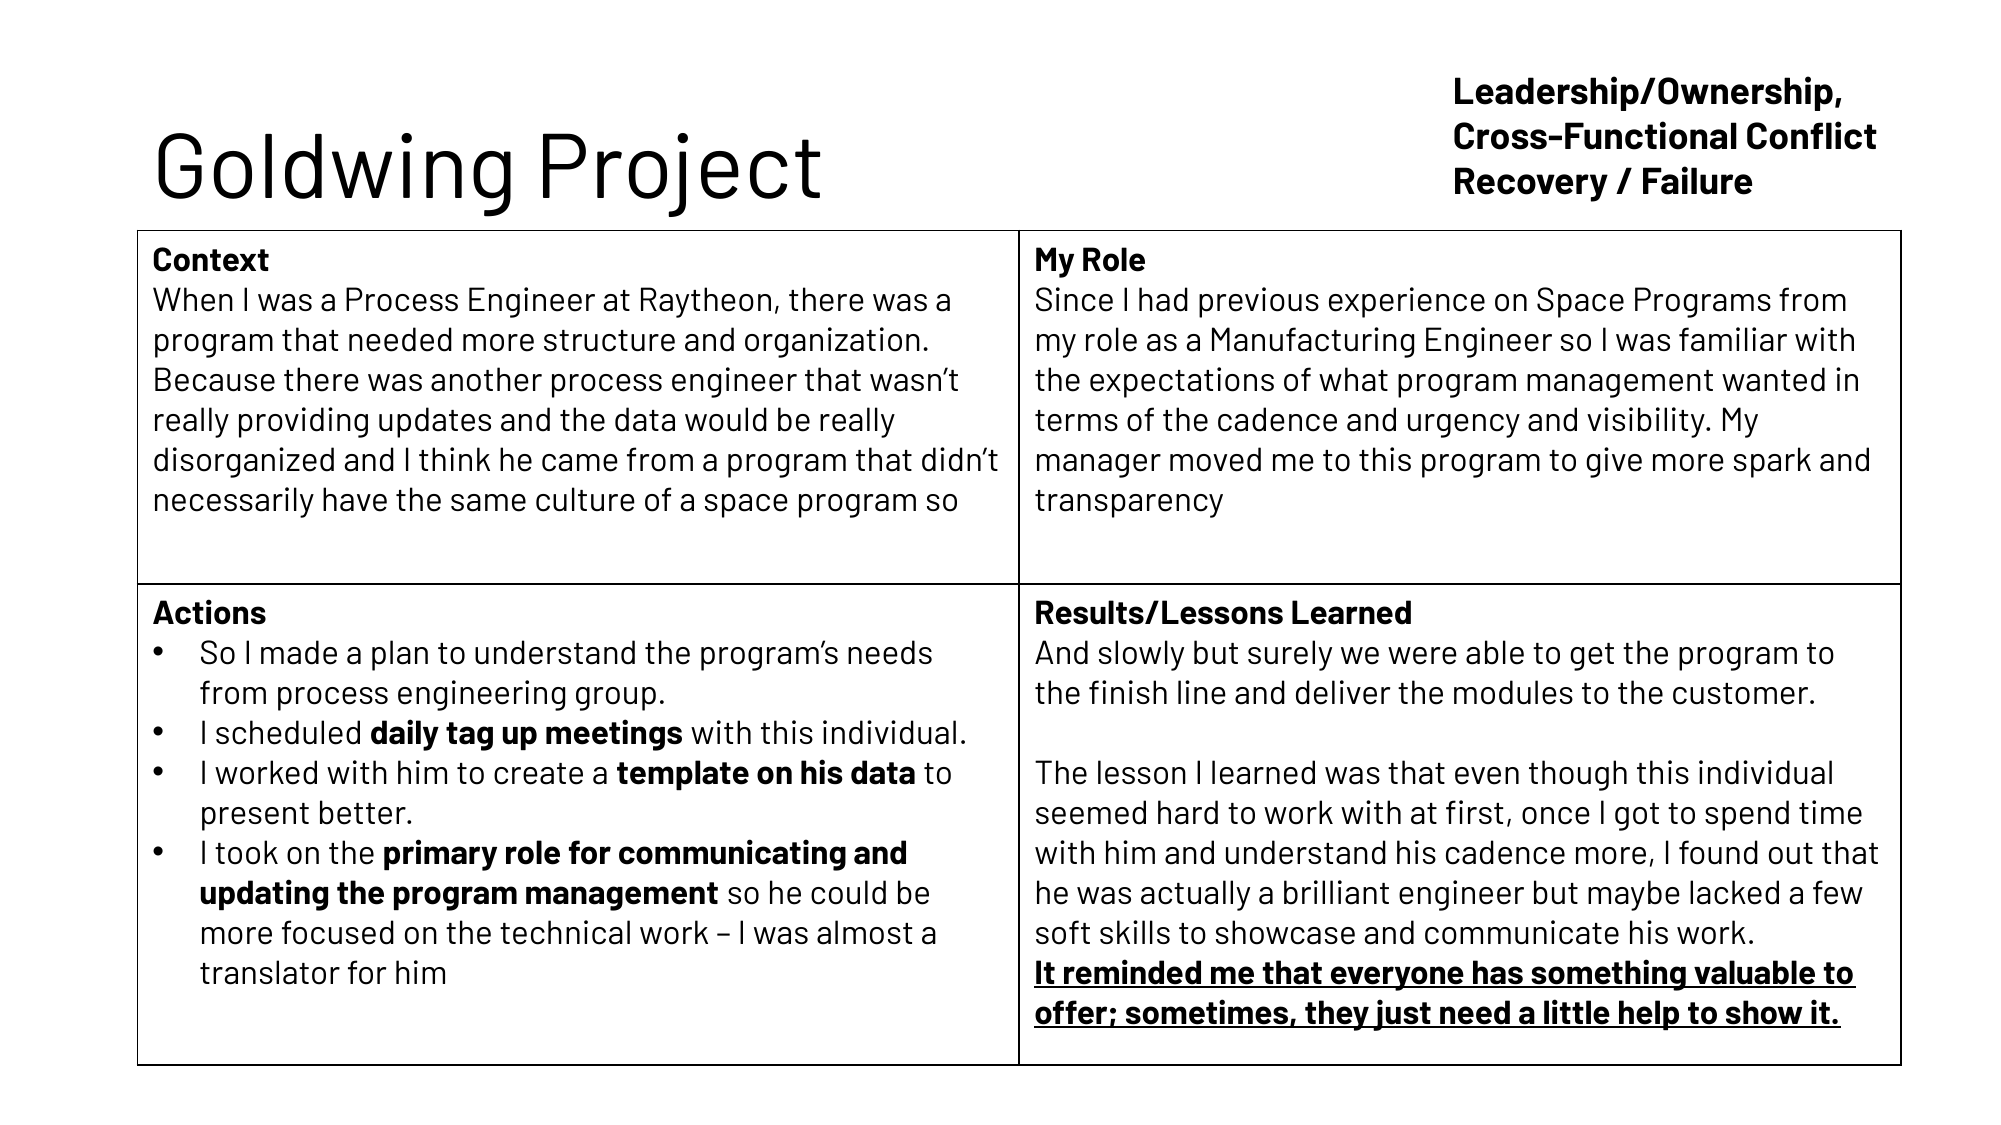

# Goldwing Project
Leadership/Ownership, Cross-Functional Conflict
Recovery / Failure
| Context When I was a Process Engineer at Raytheon, there was a program that needed more structure and organization. Because there was another process engineer that wasn’t really providing updates and the data would be really disorganized and I think he came from a program that didn’t necessarily have the same culture of a space program so | My Role Since I had previous experience on Space Programs from my role as a Manufacturing Engineer so I was familiar with the expectations of what program management wanted in terms of the cadence and urgency and visibility. My manager moved me to this program to give more spark and transparency |
| --- | --- |
| Actions So I made a plan to understand the program’s needs from process engineering group. I scheduled daily tag up meetings with this individual. I worked with him to create a template on his data to present better. I took on the primary role for communicating and updating the program management so he could be more focused on the technical work – I was almost a translator for him | Results/Lessons Learned And slowly but surely we were able to get the program to the finish line and deliver the modules to the customer. The lesson I learned was that even though this individual seemed hard to work with at first, once I got to spend time with him and understand his cadence more, I found out that he was actually a brilliant engineer but maybe lacked a few soft skills to showcase and communicate his work. It reminded me that everyone has something valuable to offer; sometimes, they just need a little help to show it. |